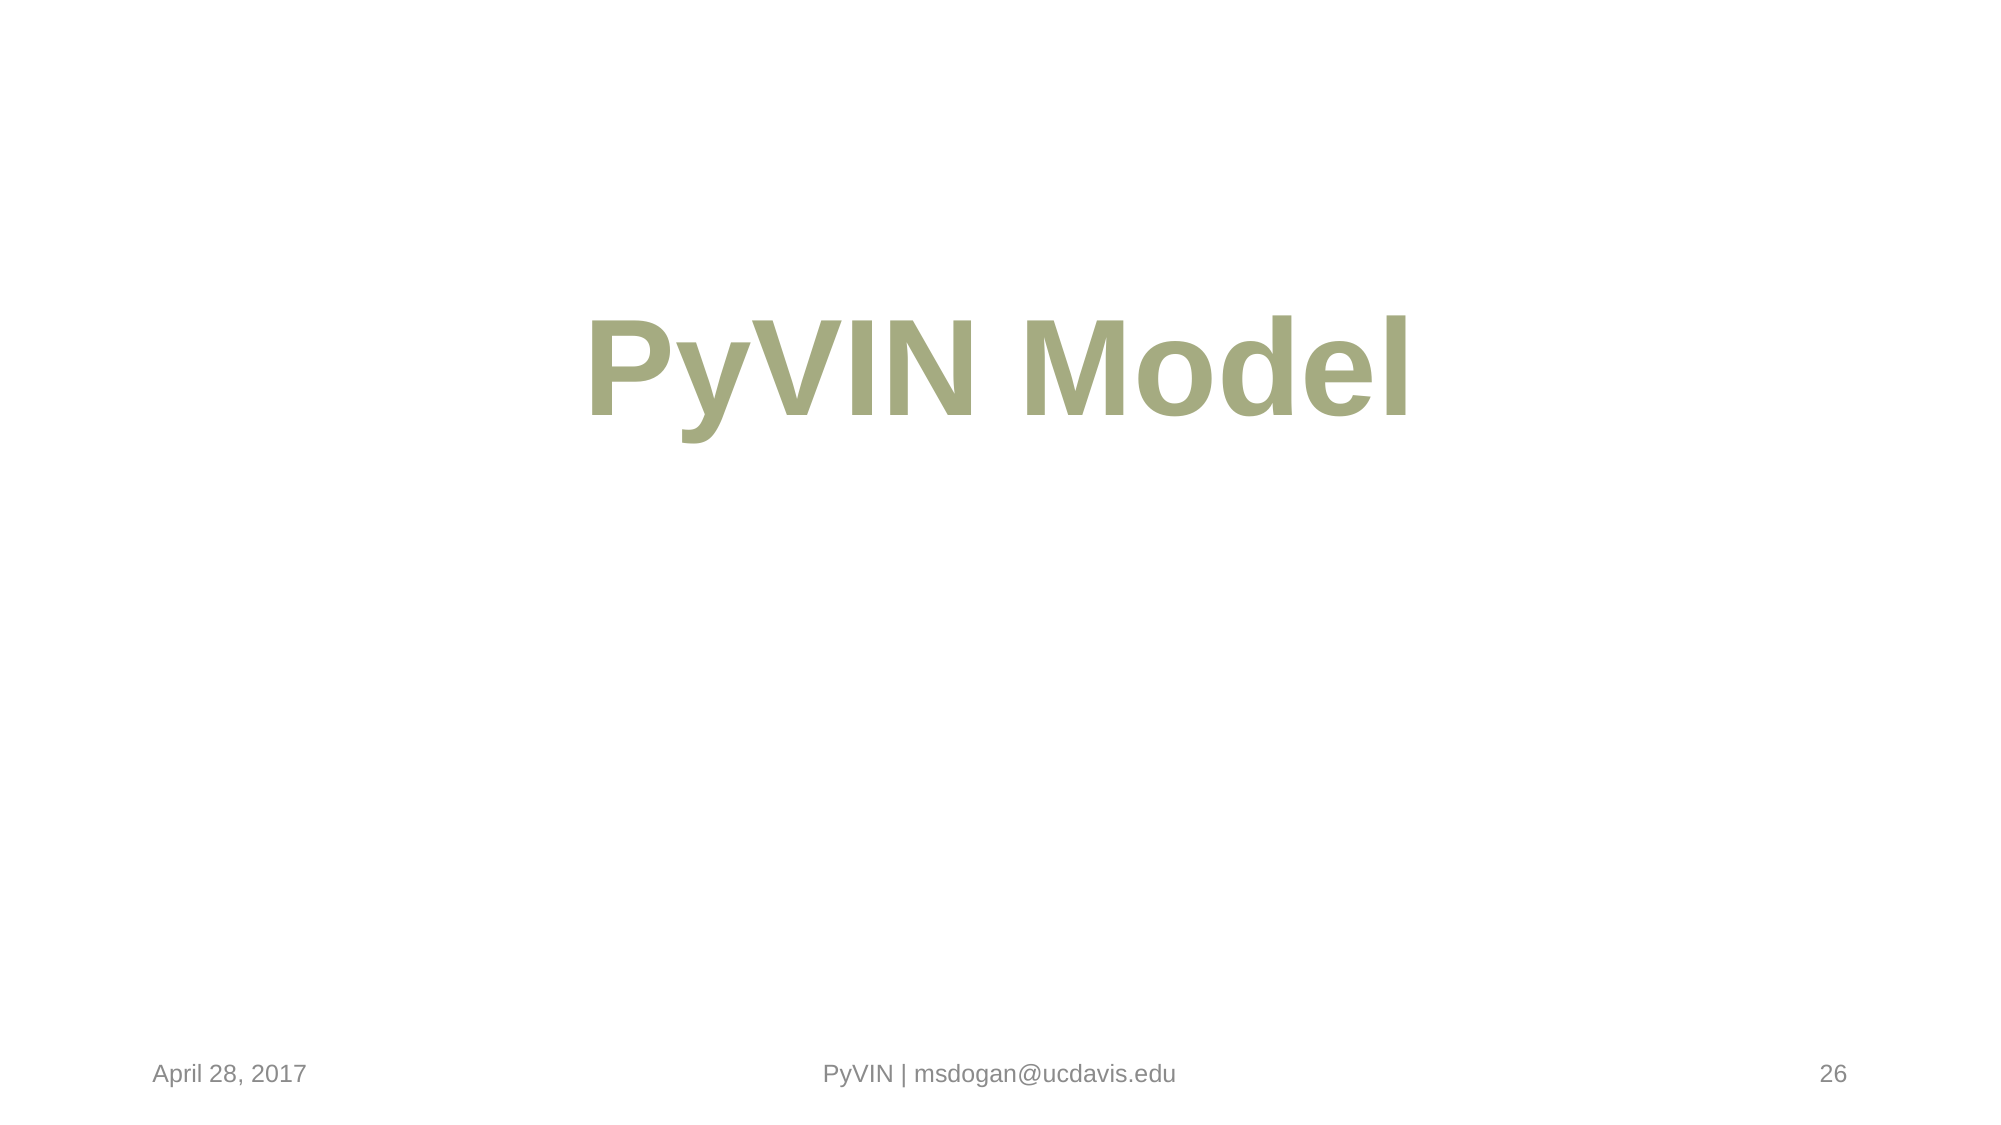

# PyVIN Model
April 28, 2017
PyVIN | msdogan@ucdavis.edu
26